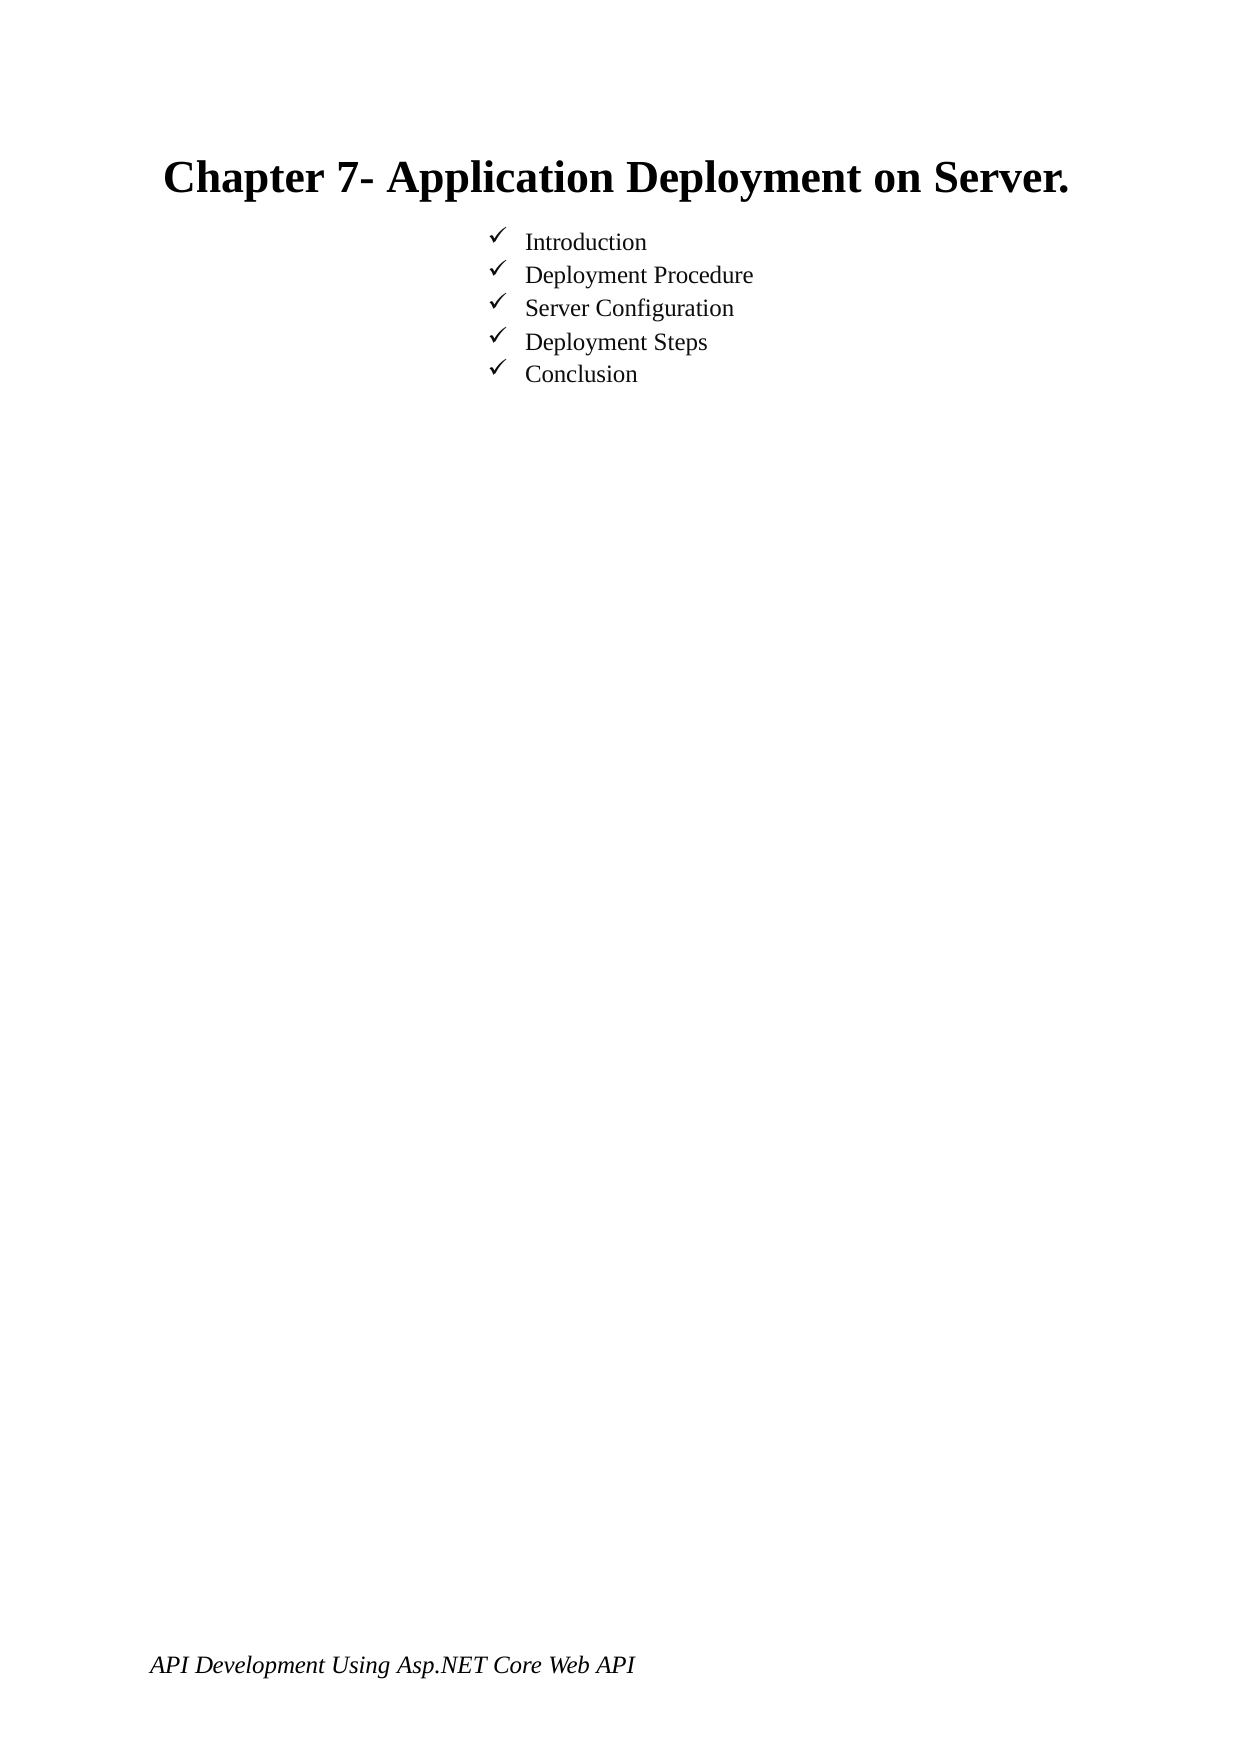

Chapter 7- Application Deployment on Server.
Introduction
Deployment Procedure
Server Configuration
Deployment Steps
Conclusion
API Development Using Asp.NET Core Web API